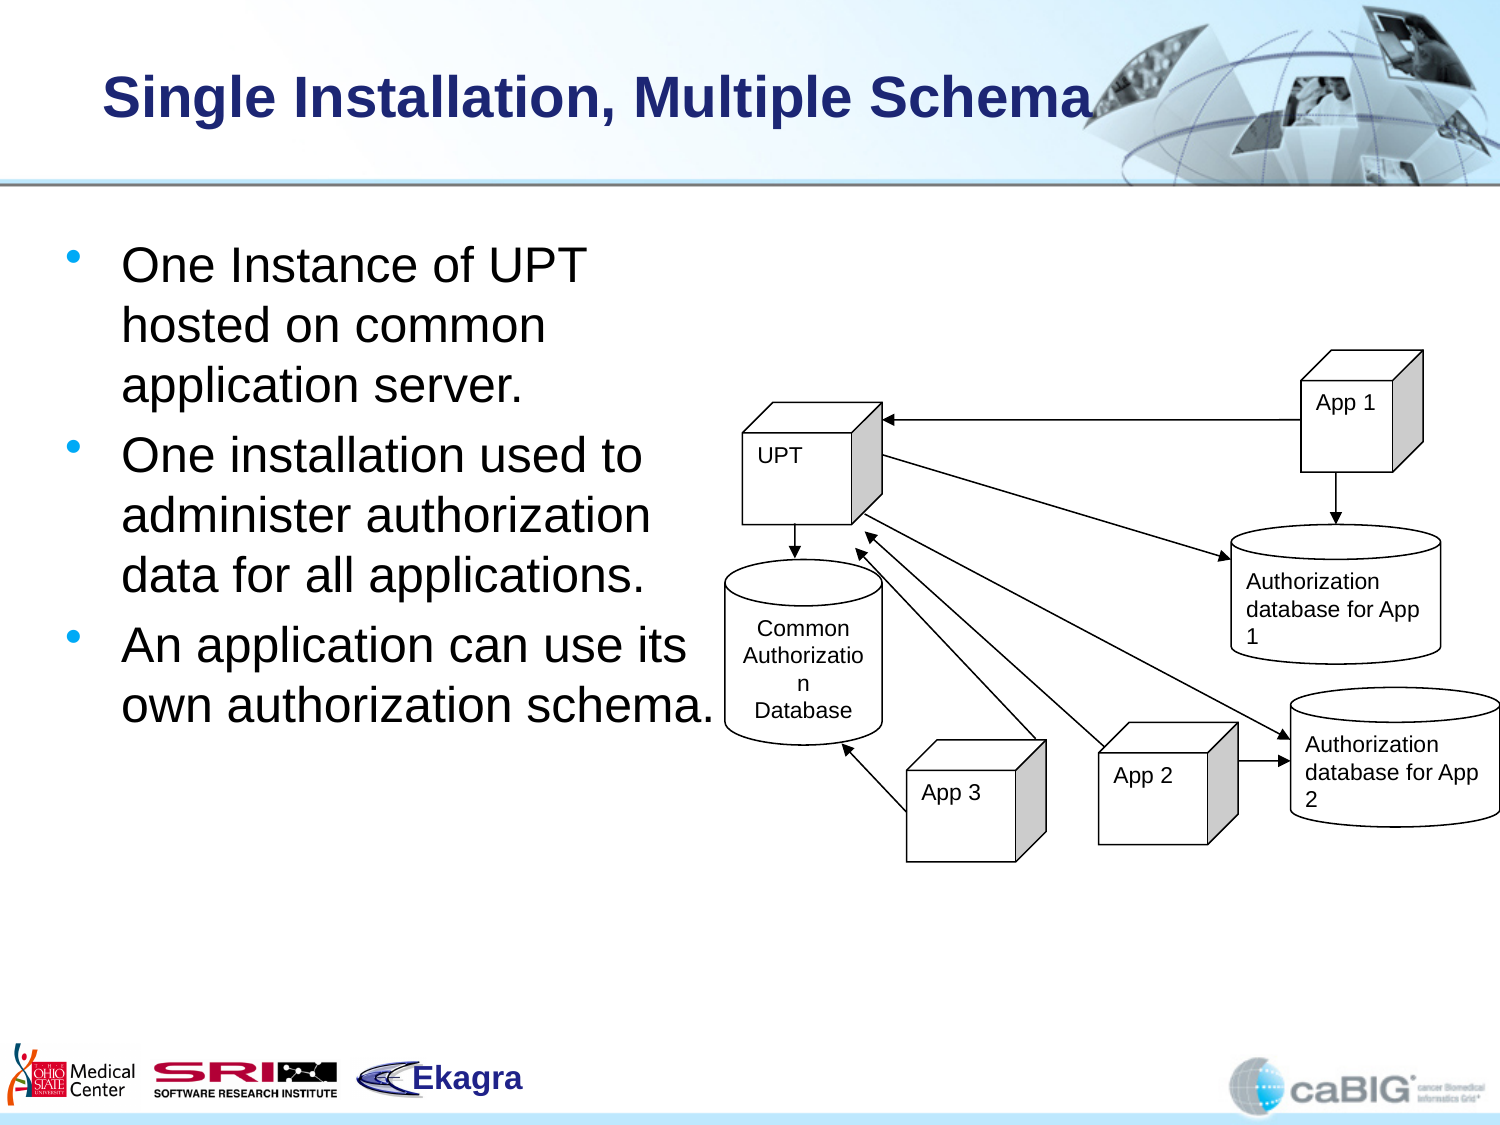

# Single Installation, Multiple Schema
One Instance of UPT hosted on common application server.
One installation used to administer authorization data for all applications.
An application can use its own authorization schema.
App 1
UPT

Authorization database for App 1

Common Authorization
Database
Authorization database for App 2
App 2
App 3